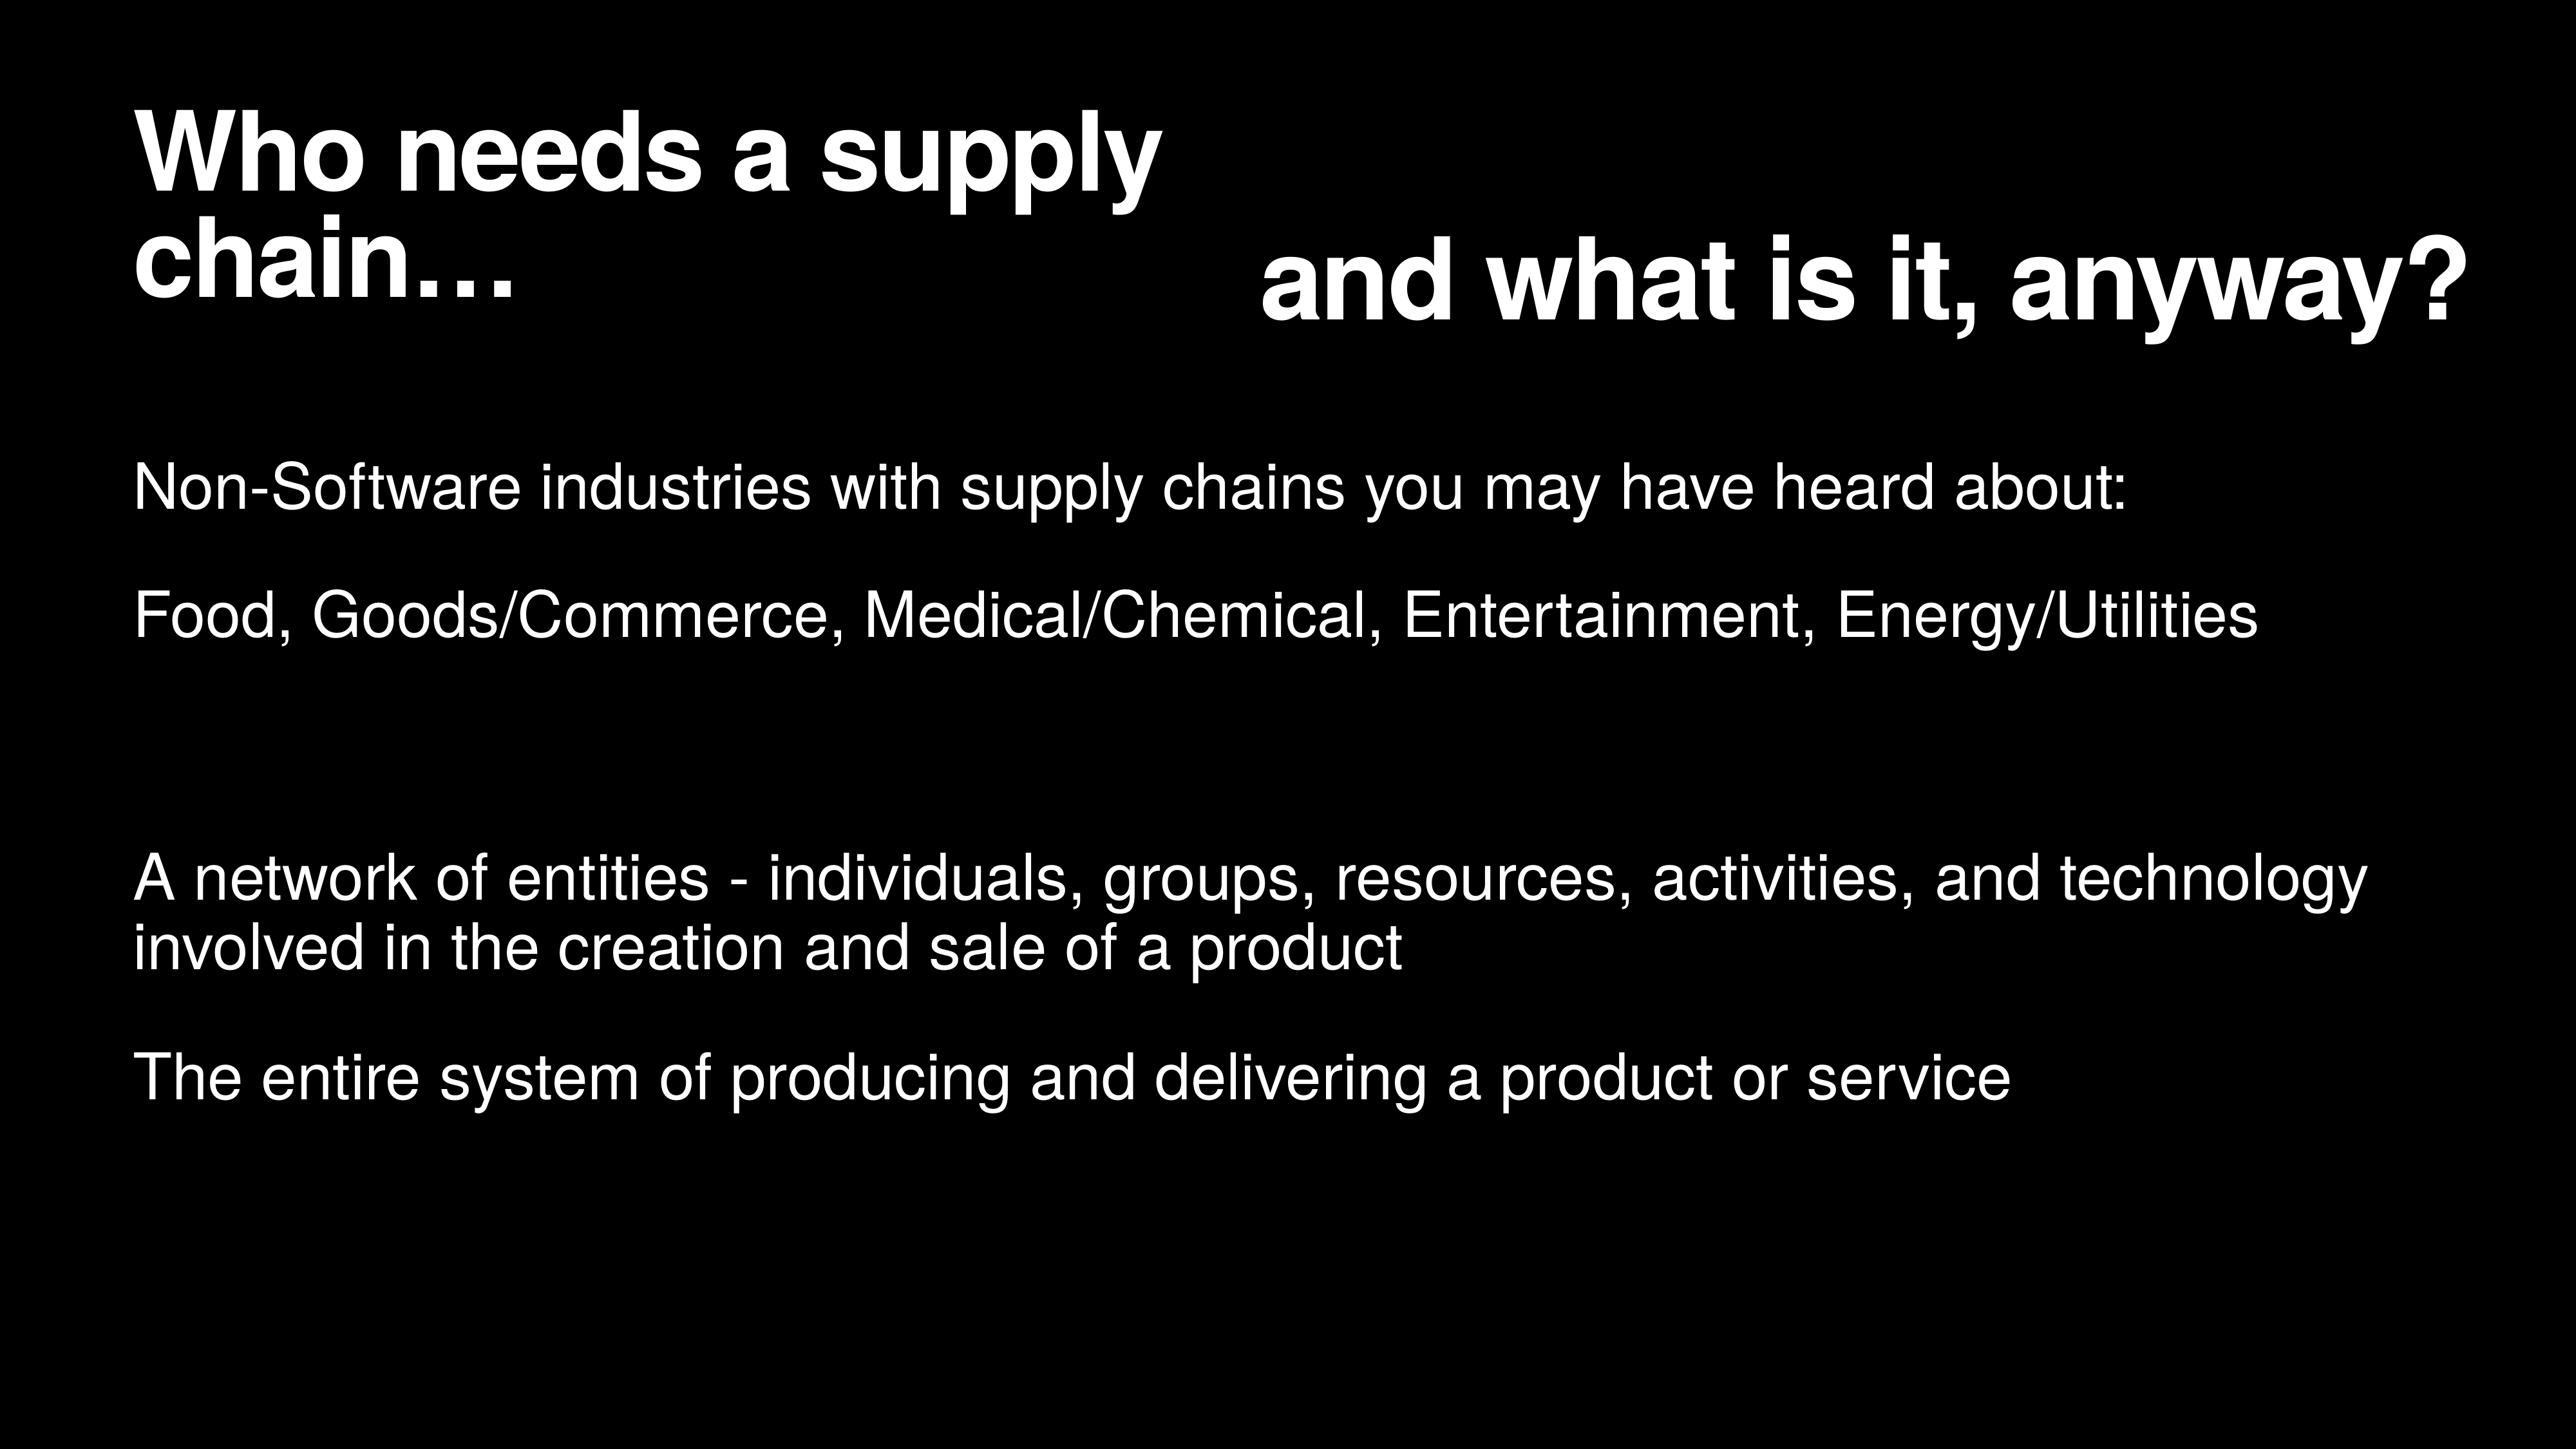

# Who needs a supply chain…
and what is it, anyway?
Non-Software industries with supply chains you may have heard about:
Food, Goods/Commerce, Medical/Chemical, Entertainment, Energy/Utilities

A network of entities - individuals, groups, resources, activities, and technology involved in the creation and sale of a product
The entire system of producing and delivering a product or service